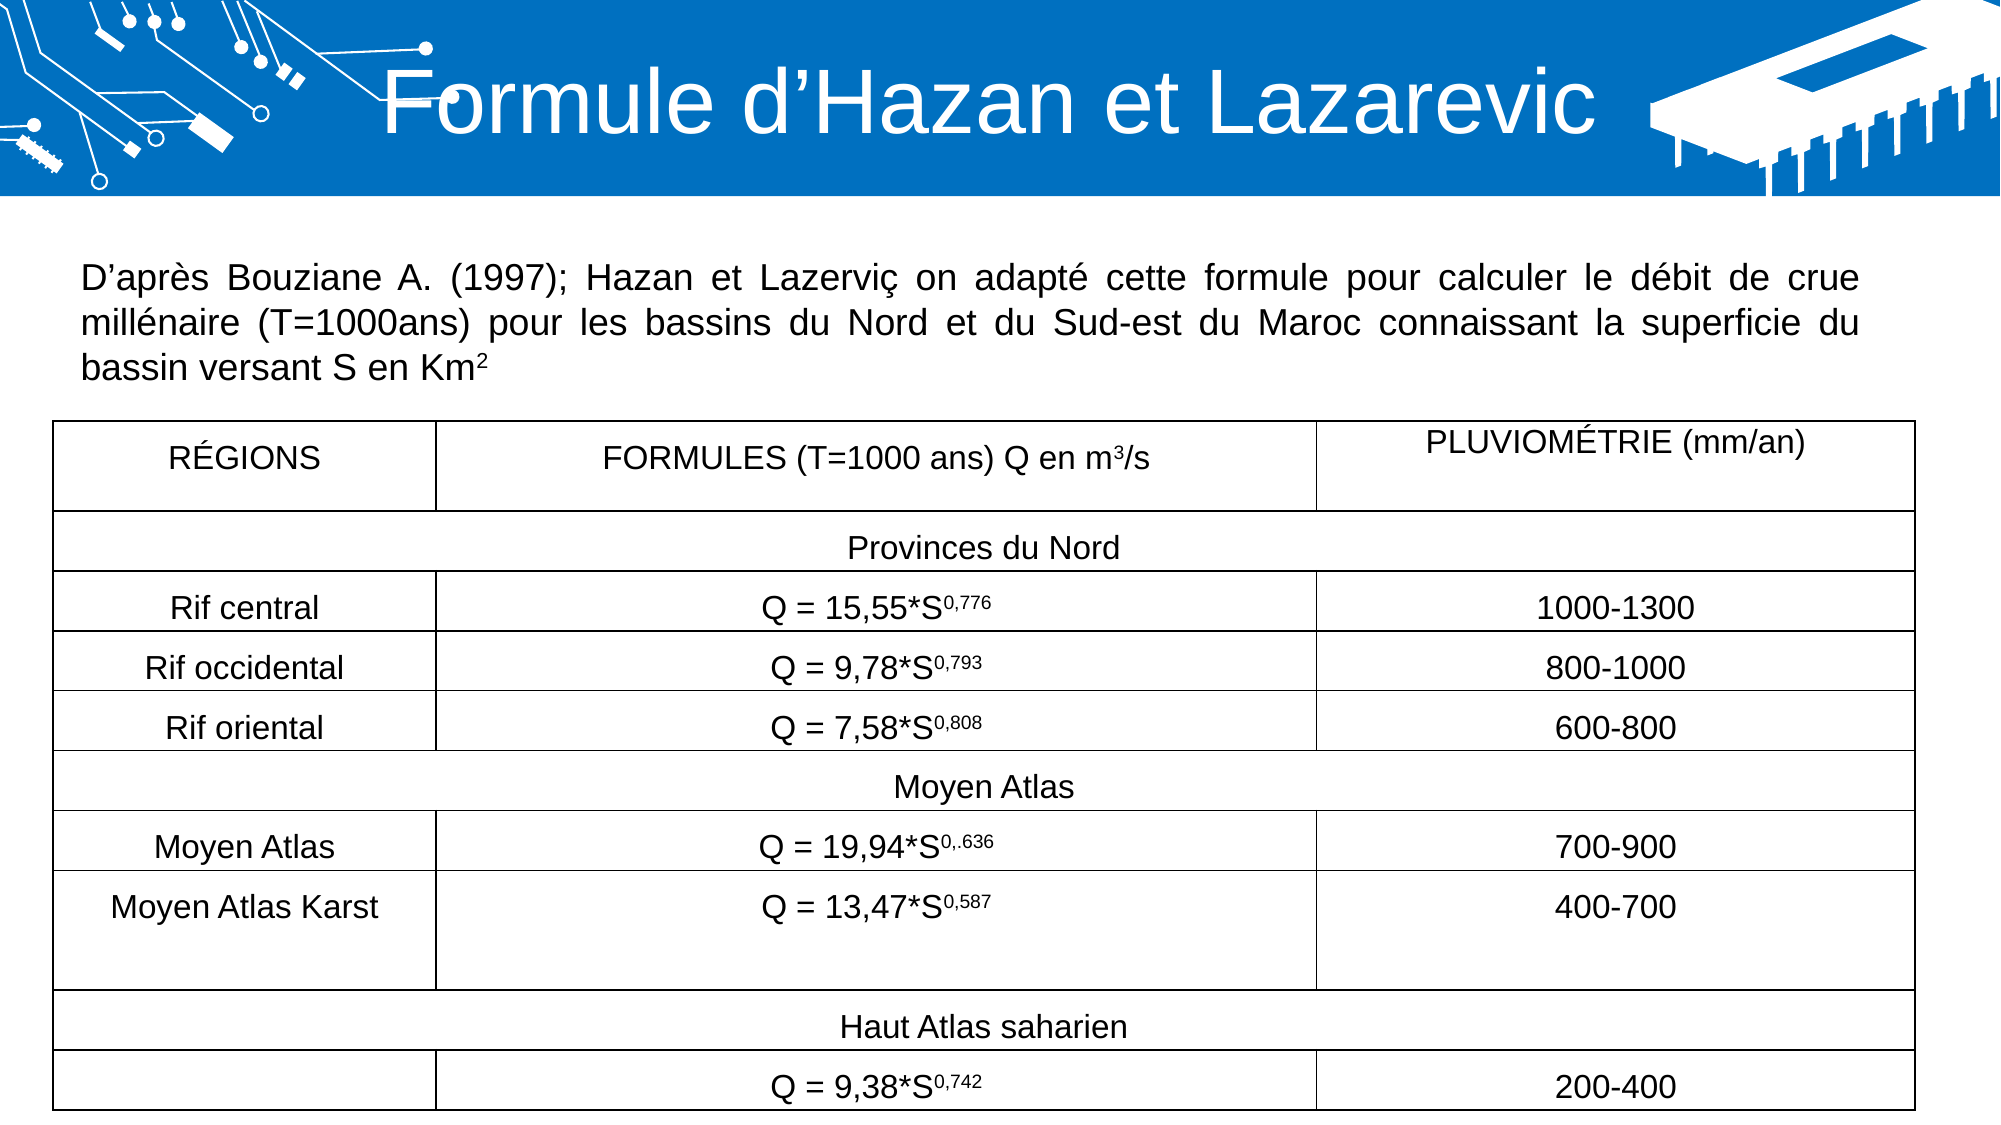

Formule d’Hazan et Lazarevic
D’après Bouziane A. (1997); Hazan et Lazerviç on adapté cette formule pour calculer le débit de crue millénaire (T=1000ans) pour les bassins du Nord et du Sud-est du Maroc connaissant la superficie du bassin versant S en Km2
| RÉGIONS | FORMULES (T=1000 ans) Q en m3/s | PLUVIOMÉTRIE (mm/an) |
| --- | --- | --- |
| Provinces du Nord |  |  |
| Rif central | Q = 15,55\*S0,776 | 1000-1300 |
| Rif occidental | Q = 9,78\*S0,793 | 800-1000 |
| Rif oriental | Q = 7,58\*S0,808 | 600-800 |
| Moyen Atlas |  |  |
| Moyen Atlas | Q = 19,94\*S0,.636 | 700-900 |
| Moyen Atlas Karst | Q = 13,47\*S0,587 | 400-700 |
| Haut Atlas saharien |  |  |
|  | Q = 9,38\*S0,742 | 200-400 |